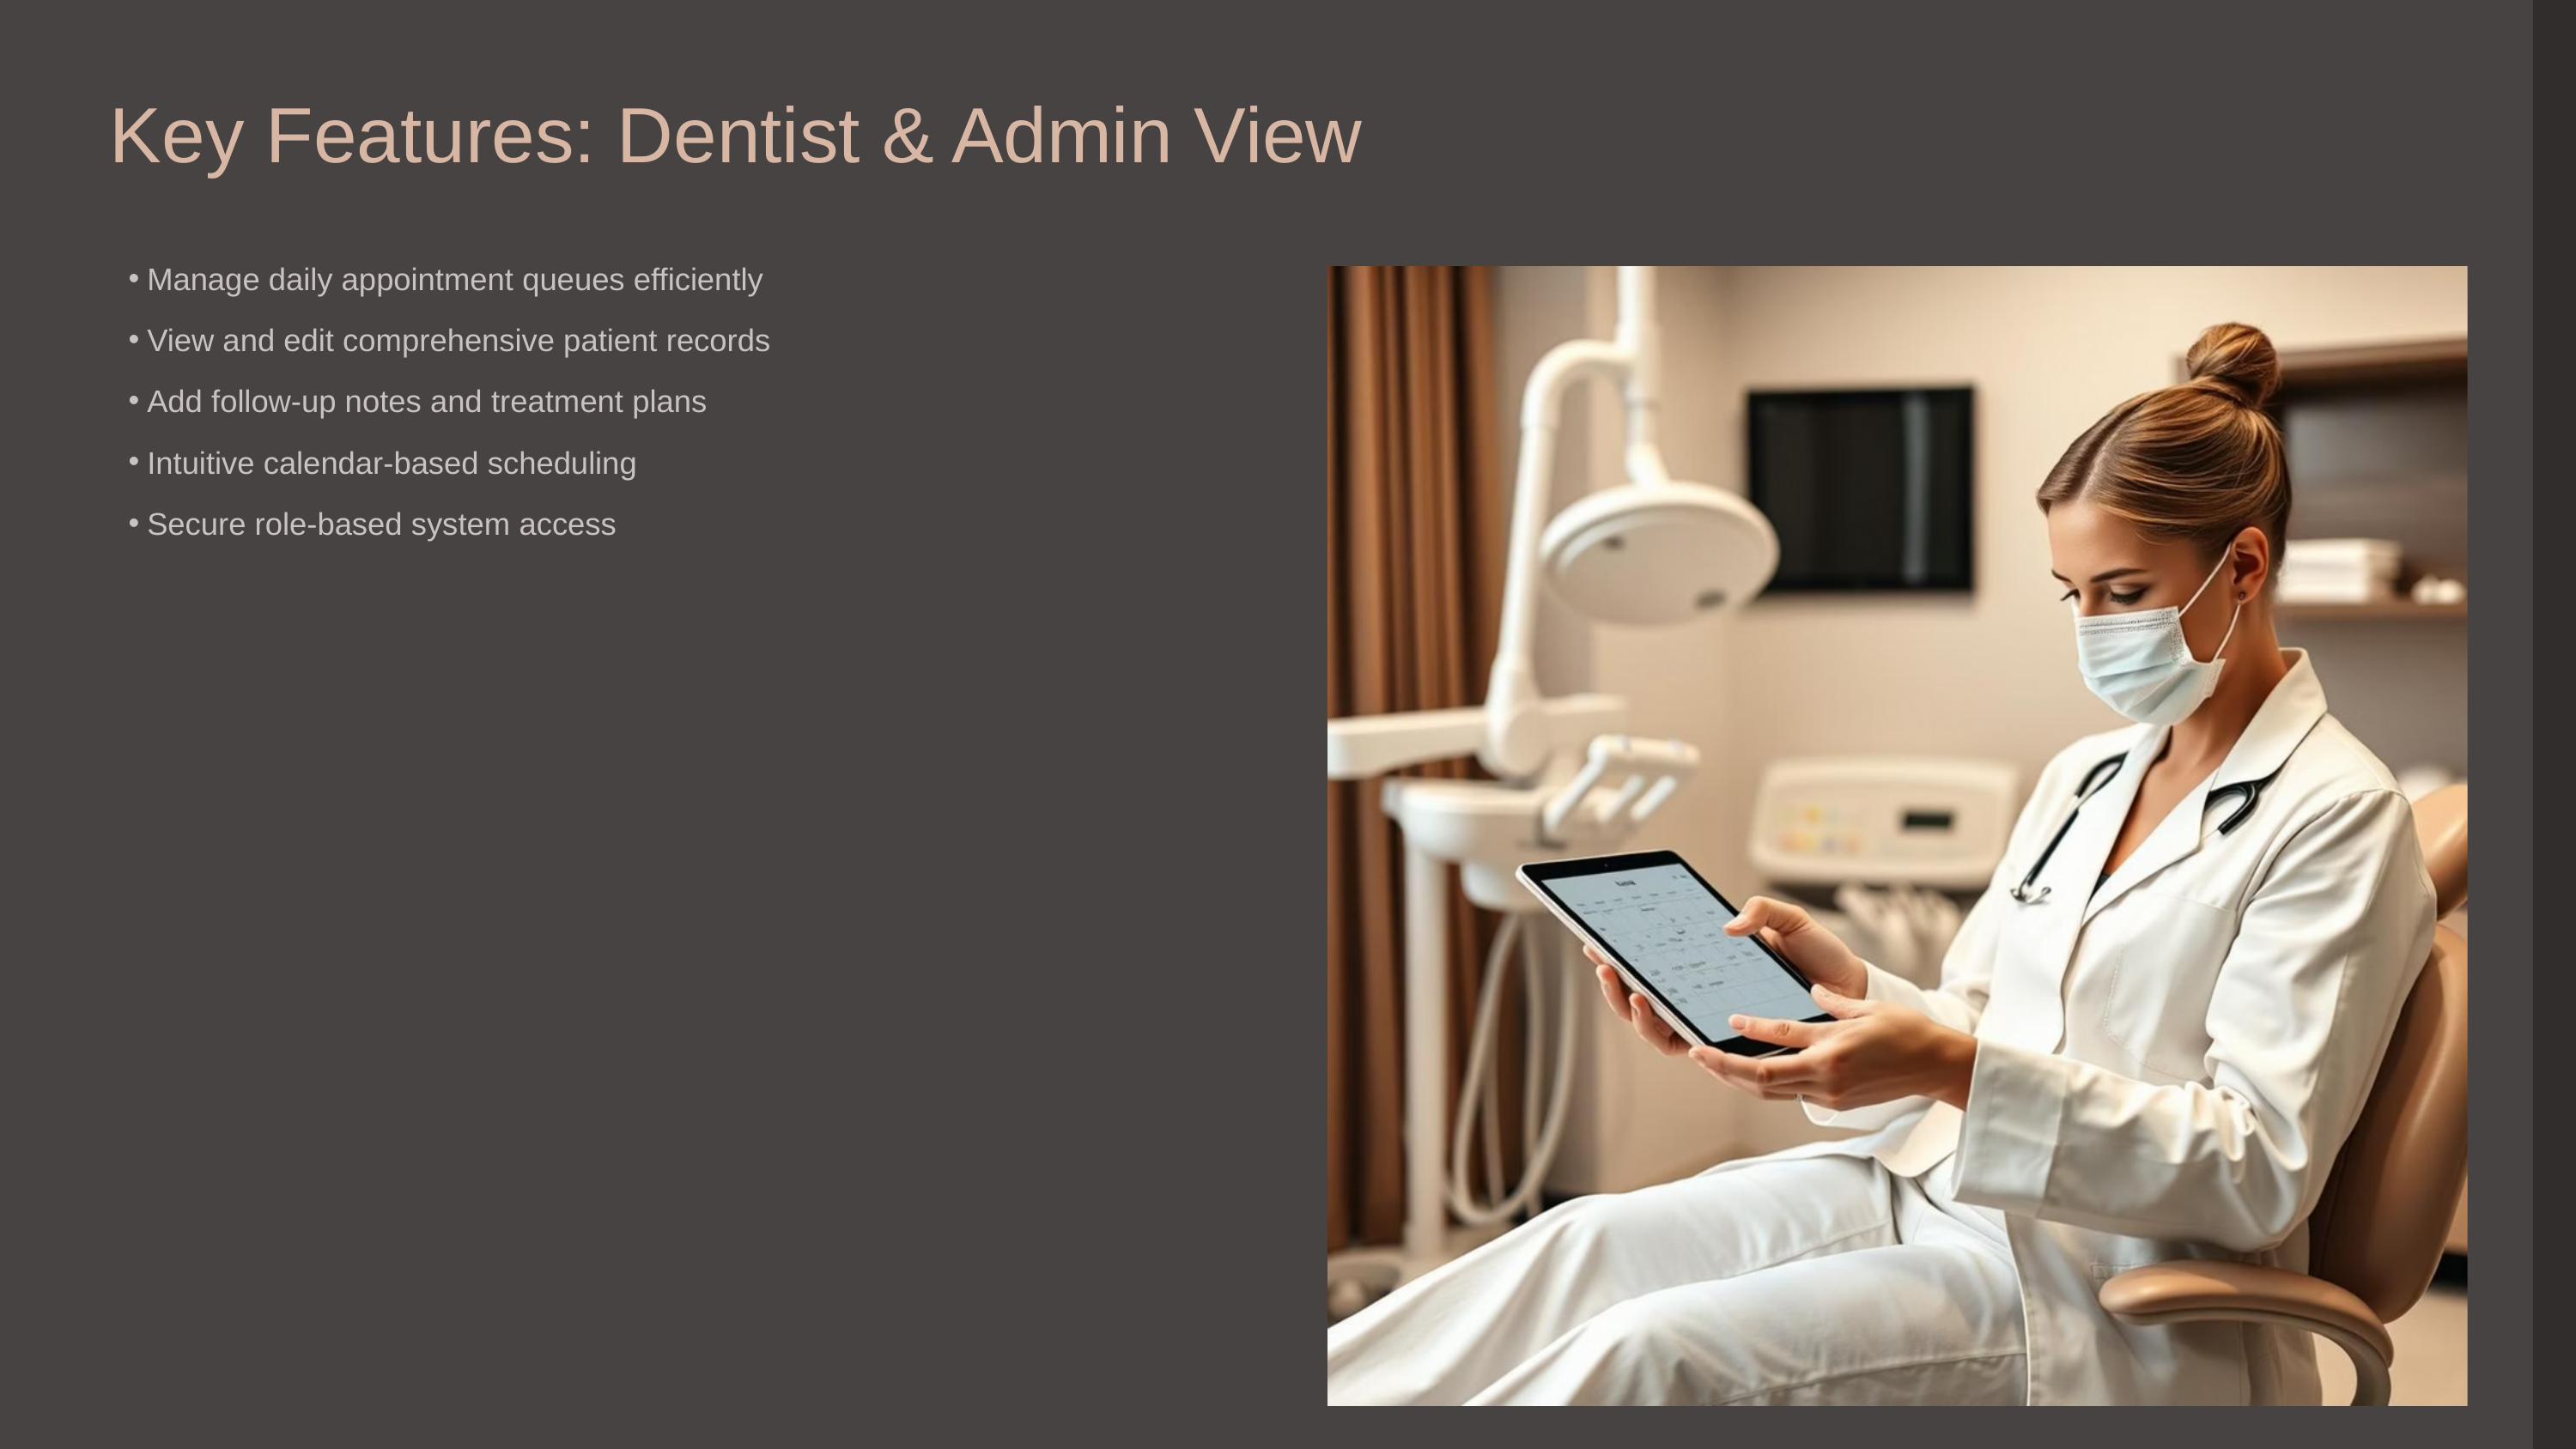

Key Features: Dentist & Admin View
Manage daily appointment queues efficiently

View and edit comprehensive patient records
Add follow-up notes and treatment plans
Intuitive calendar-based scheduling
Secure role-based system access
These features empower dental professionals with the tools they need for seamless practice management.